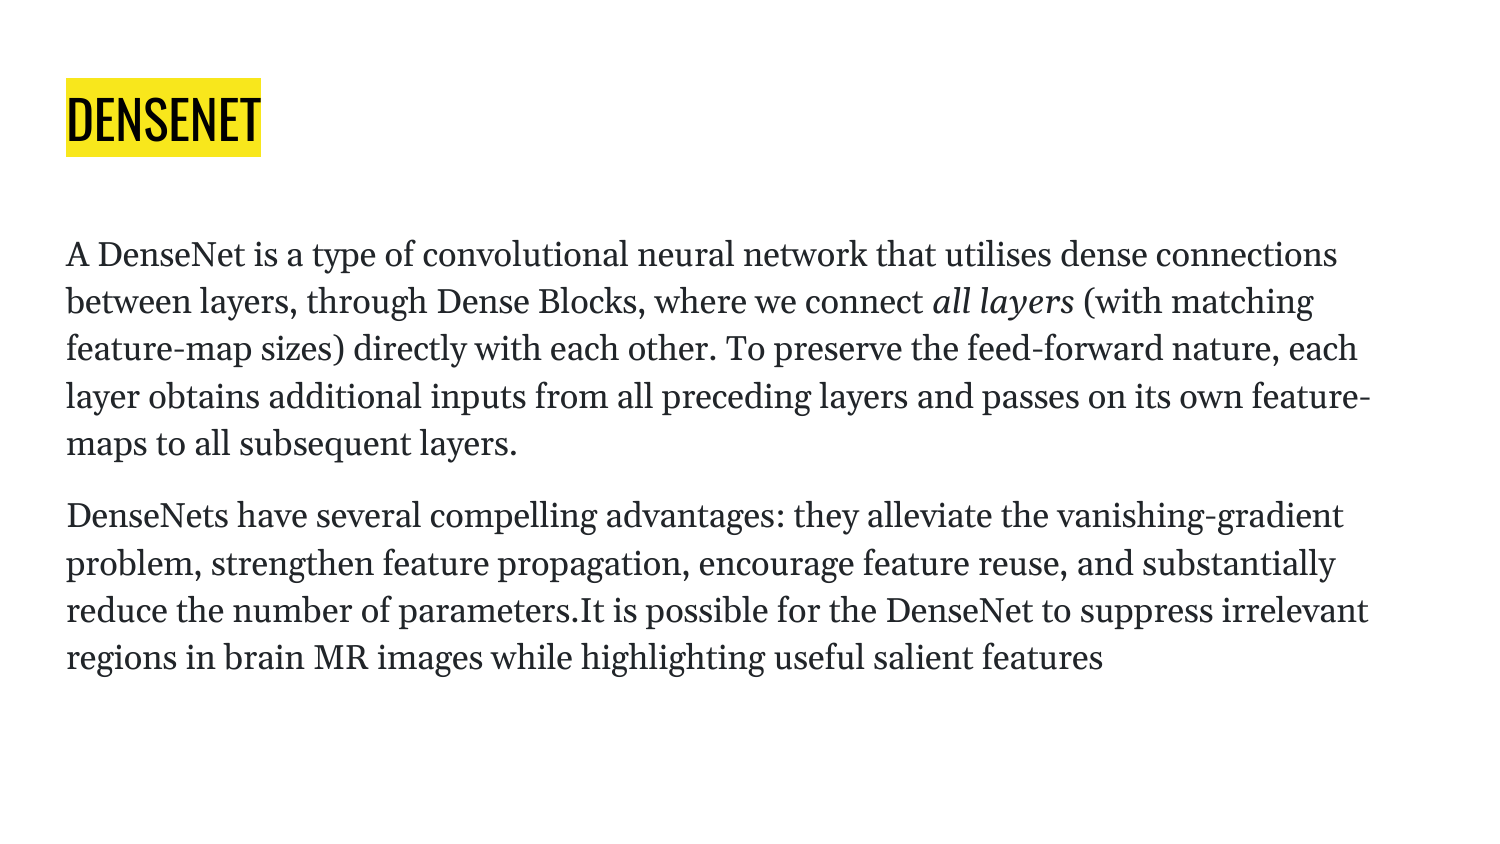

# DENSENET
A DenseNet is a type of convolutional neural network that utilises dense connections between layers, through Dense Blocks, where we connect all layers (with matching feature-map sizes) directly with each other. To preserve the feed-forward nature, each layer obtains additional inputs from all preceding layers and passes on its own feature-maps to all subsequent layers.
DenseNets have several compelling advantages: they alleviate the vanishing-gradient problem, strengthen feature propagation, encourage feature reuse, and substantially reduce the number of parameters.It is possible for the DenseNet to suppress irrelevant regions in brain MR images while highlighting useful salient features